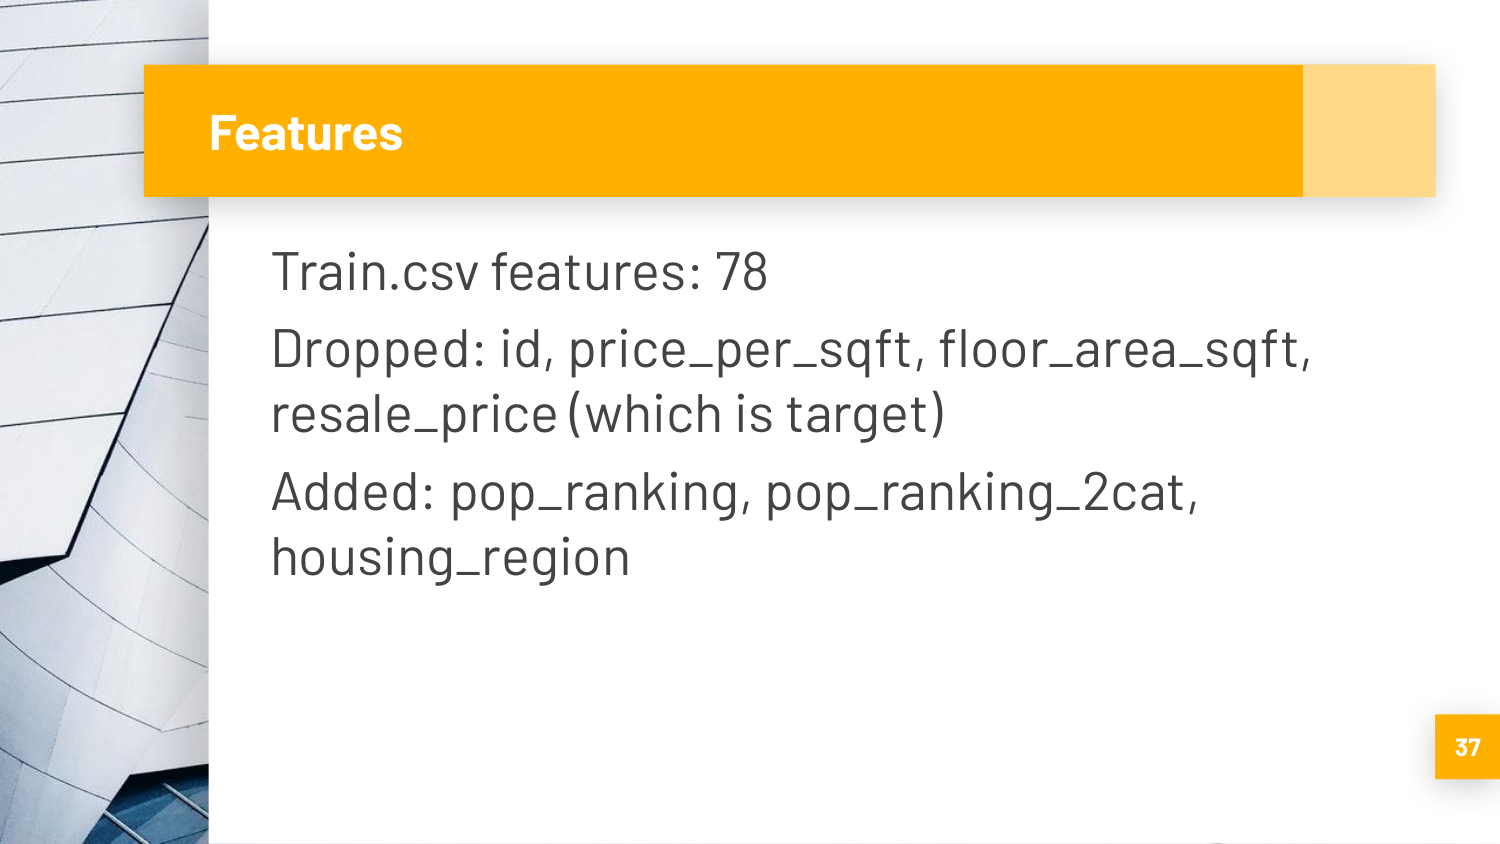

# Features
Train.csv features: 78
Dropped: id, price_per_sqft, floor_area_sqft, resale_price (which is target)
Added: pop_ranking, pop_ranking_2cat, housing_region
37